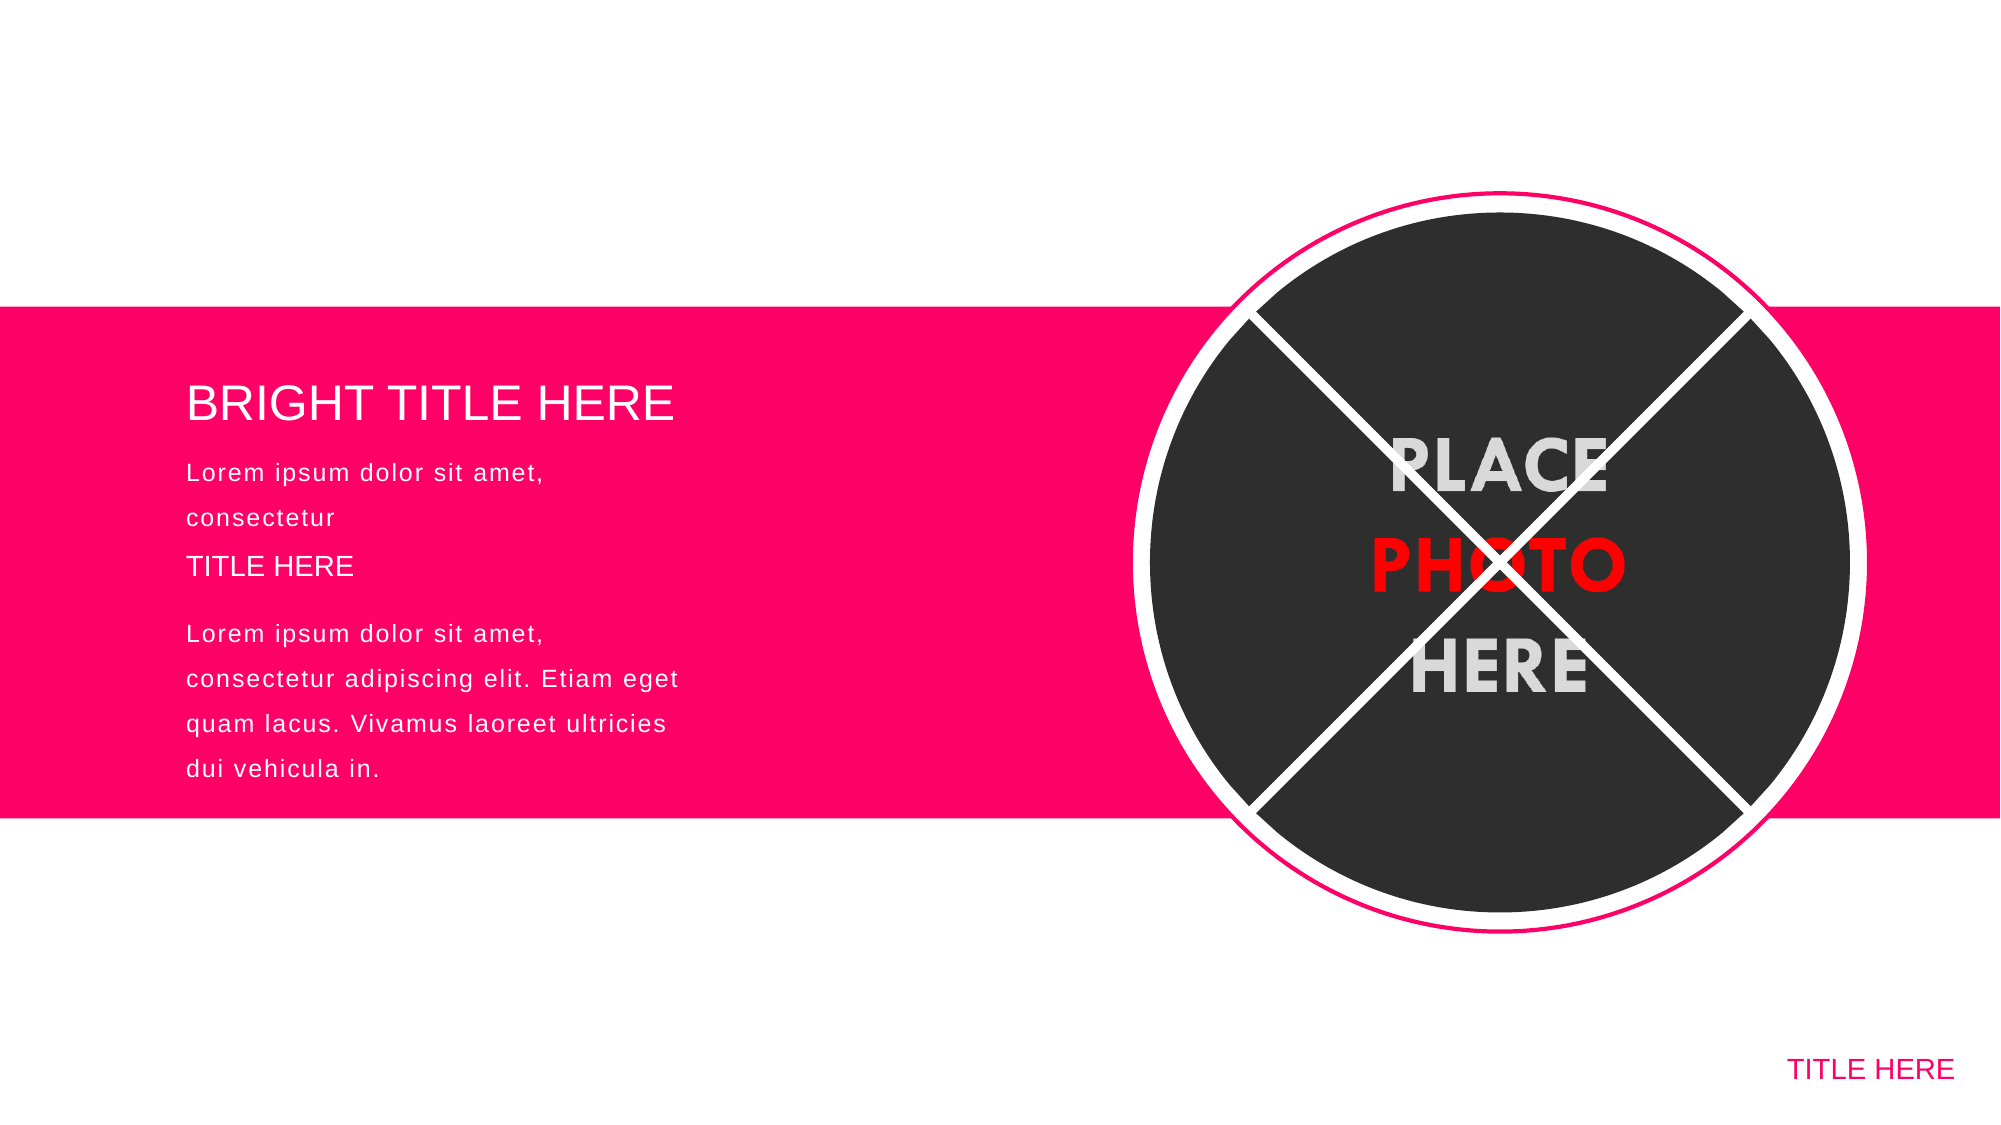

BRIGHT TITLE HERE
Lorem ipsum dolor sit amet, consectetur
TITLE HERE
Lorem ipsum dolor sit amet, consectetur adipiscing elit. Etiam eget quam lacus. Vivamus laoreet ultricies dui vehicula in.
TITLE HERE